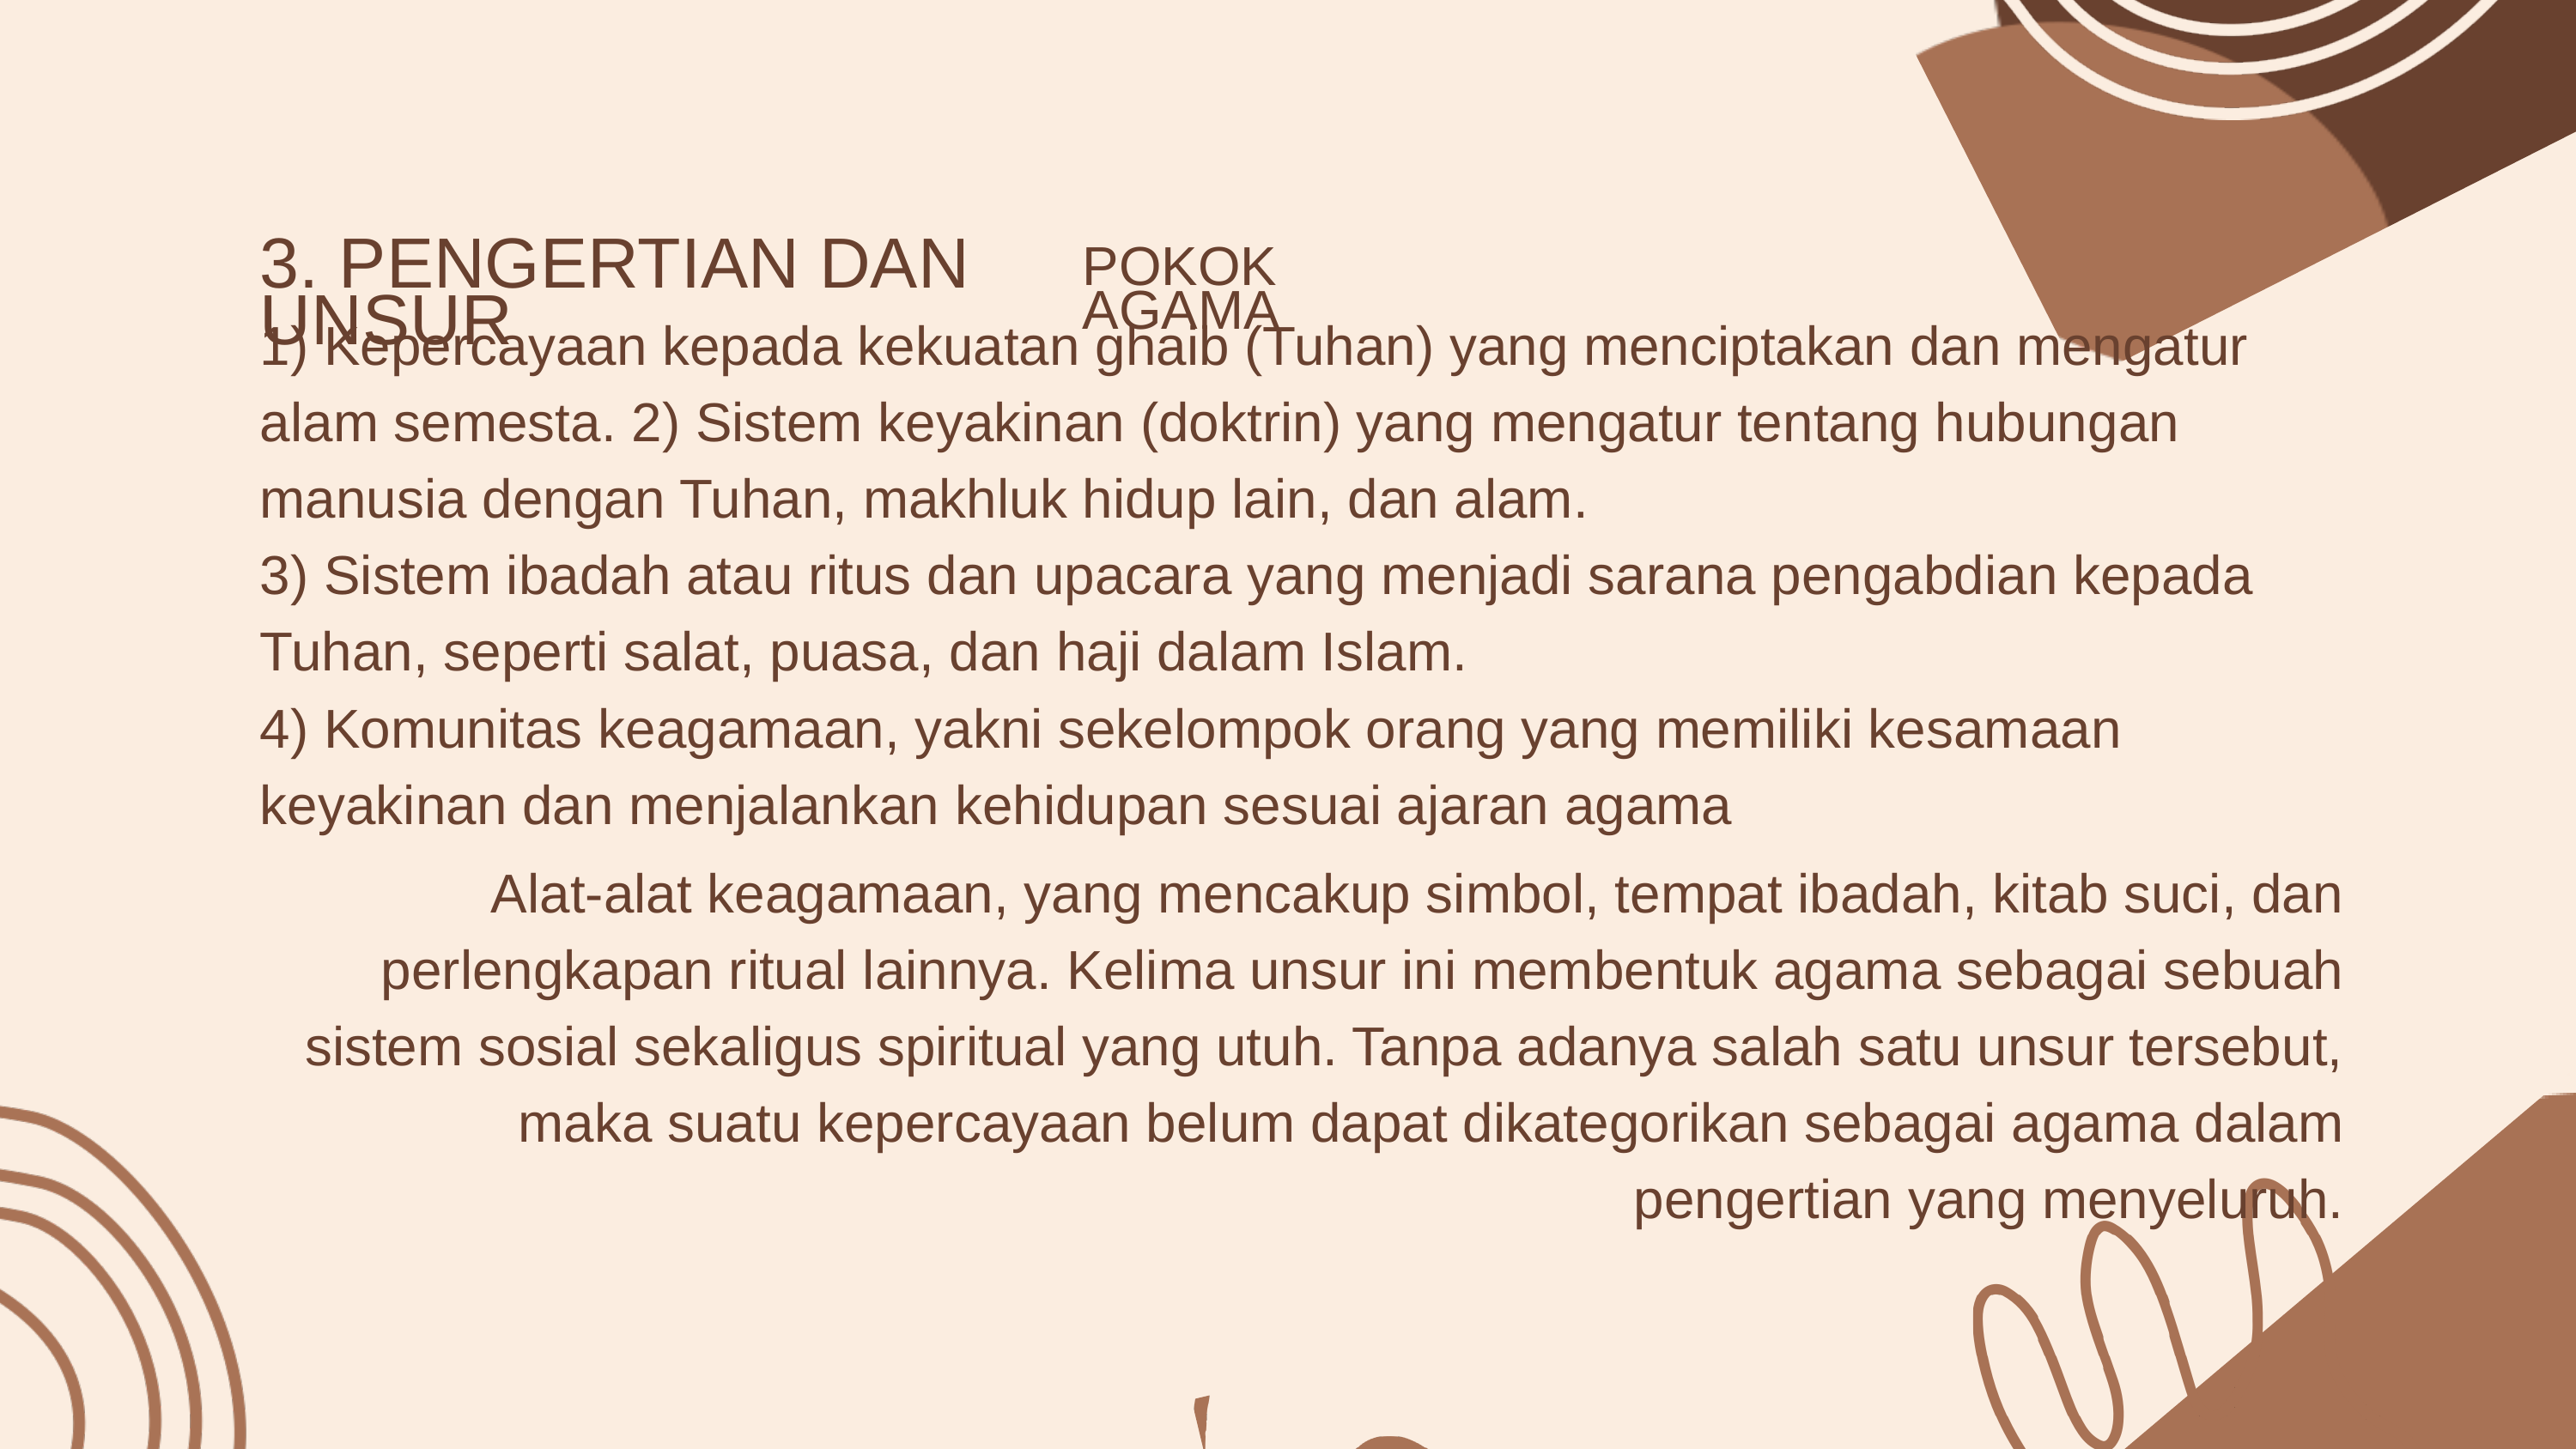

3. PENGERTIAN DAN UNSUR
POKOK AGAMA
1) Kepercayaan kepada kekuatan ghaib (Tuhan) yang menciptakan dan mengatur alam semesta. 2) Sistem keyakinan (doktrin) yang mengatur tentang hubungan manusia dengan Tuhan, makhluk hidup lain, dan alam.
3) Sistem ibadah atau ritus dan upacara yang menjadi sarana pengabdian kepada Tuhan, seperti salat, puasa, dan haji dalam Islam.
4) Komunitas keagamaan, yakni sekelompok orang yang memiliki kesamaan keyakinan dan menjalankan kehidupan sesuai ajaran agama
Alat-alat keagamaan, yang mencakup simbol, tempat ibadah, kitab suci, dan perlengkapan ritual lainnya. Kelima unsur ini membentuk agama sebagai sebuah sistem sosial sekaligus spiritual yang utuh. Tanpa adanya salah satu unsur tersebut, maka suatu kepercayaan belum dapat dikategorikan sebagai agama dalam pengertian yang menyeluruh.